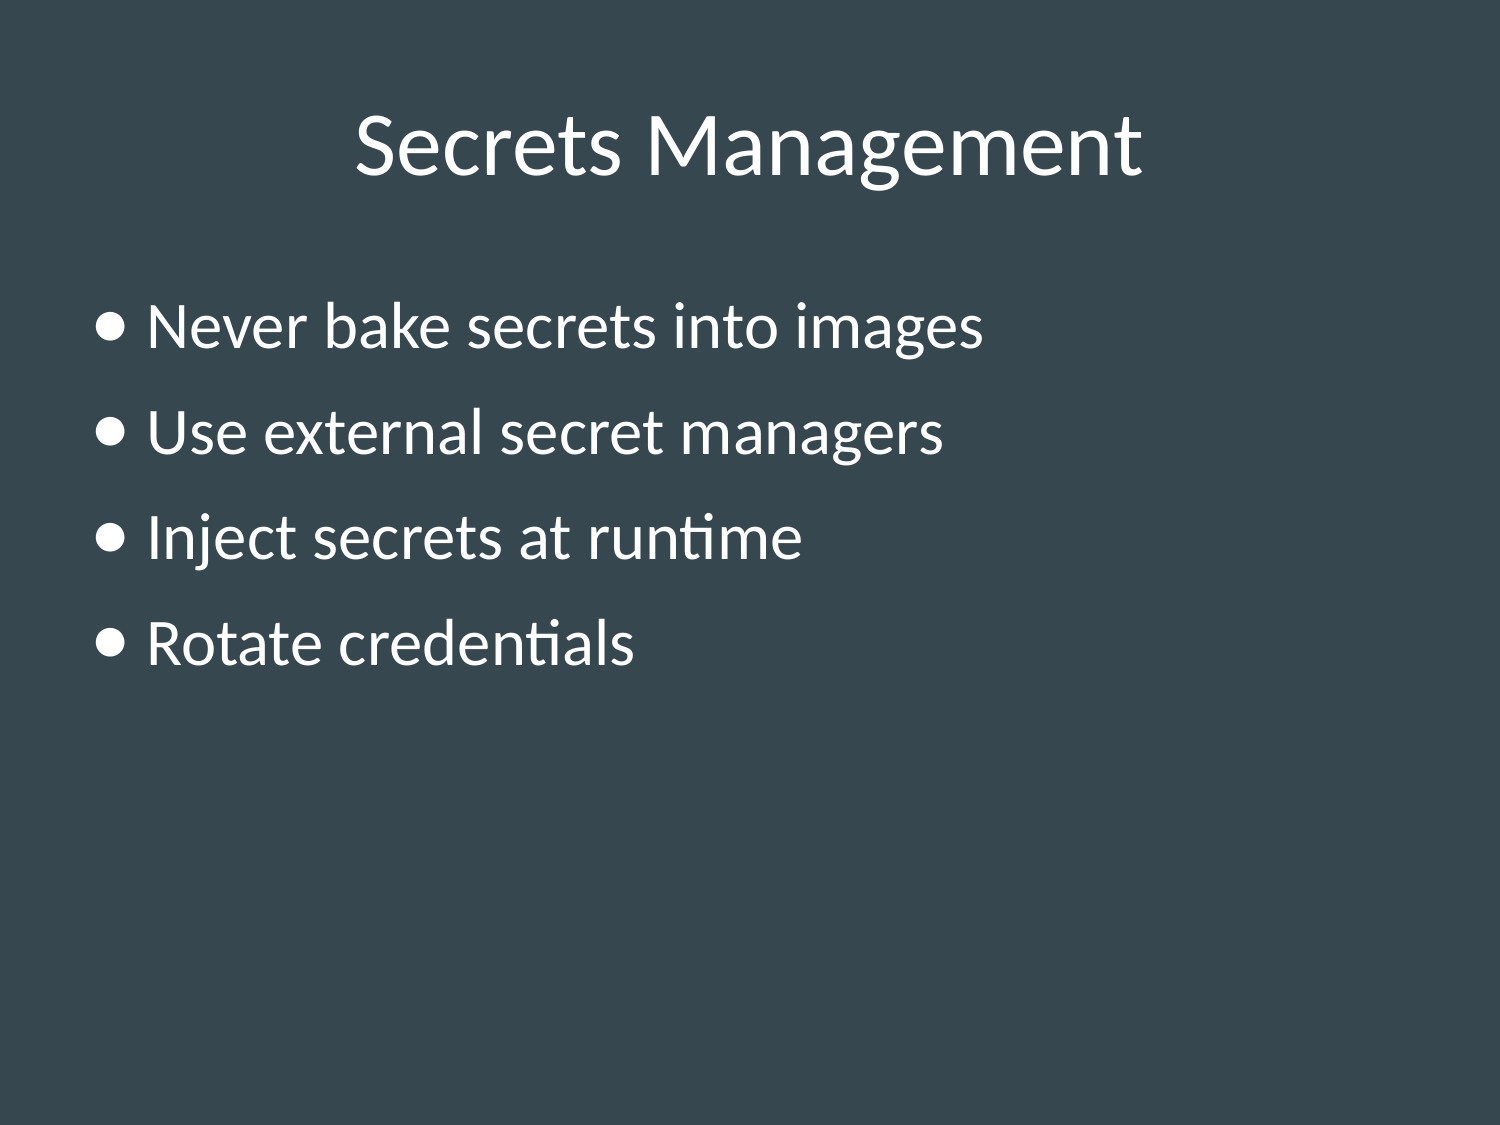

# Secrets Management
Never bake secrets into images
Use external secret managers
Inject secrets at runtime
Rotate credentials